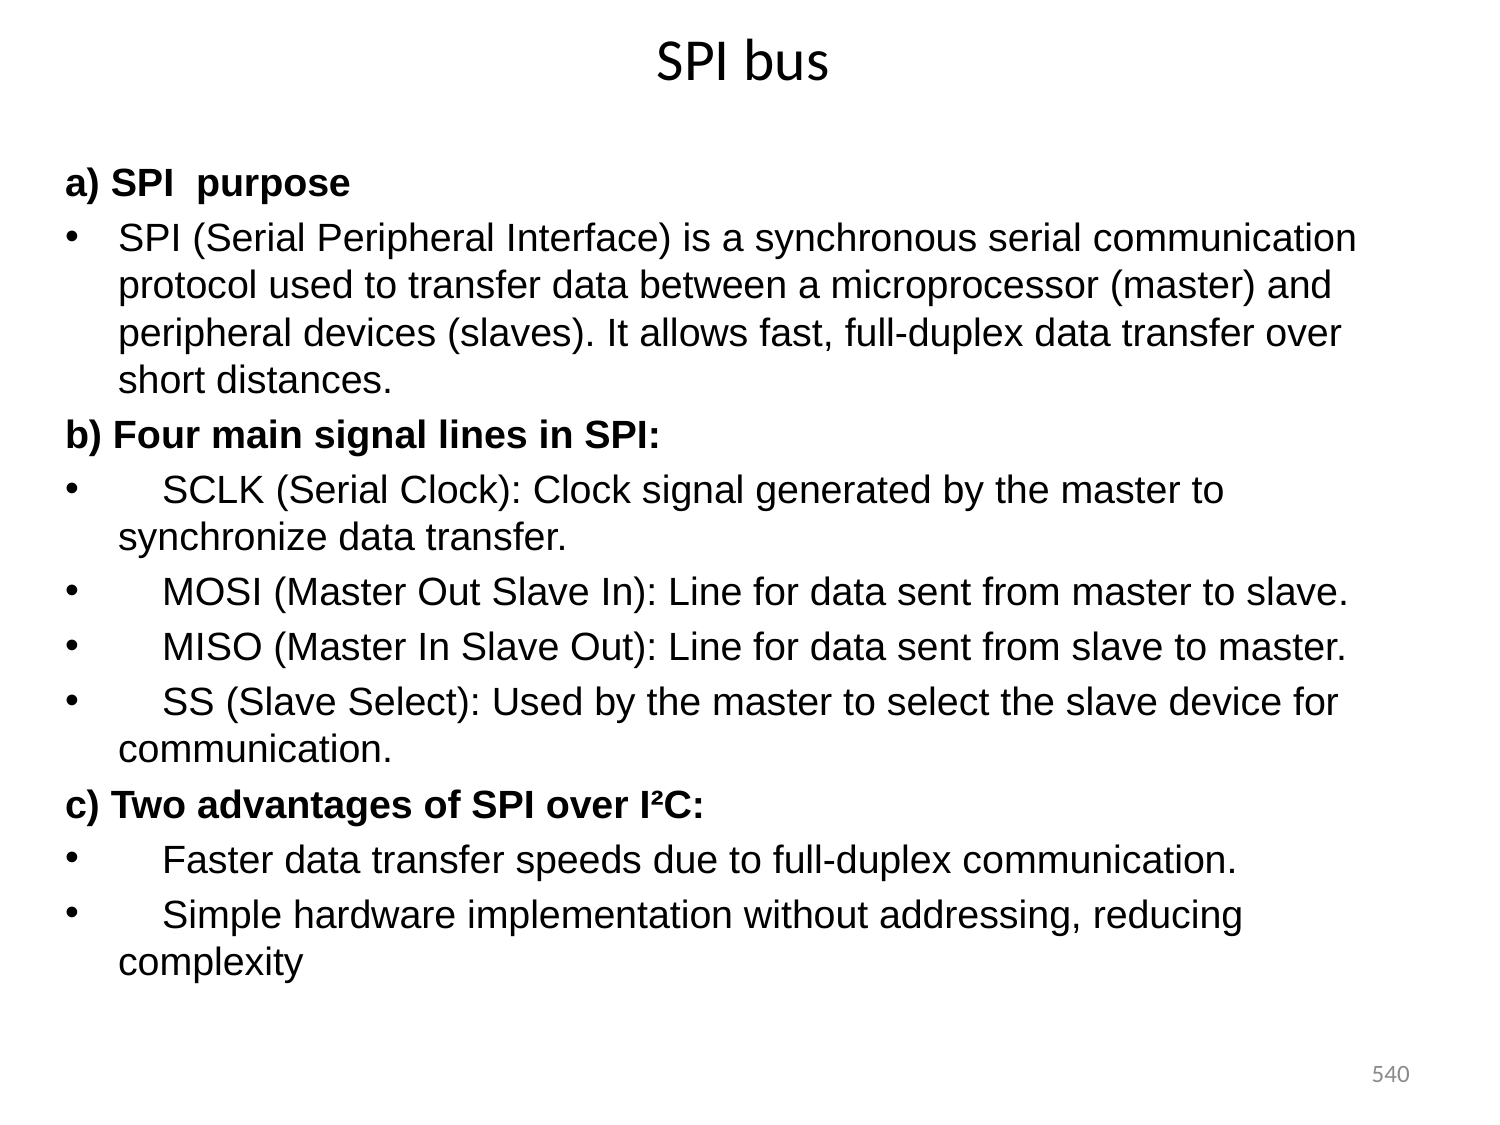

# SPI bus
a) SPI  purpose
SPI (Serial Peripheral Interface) is a synchronous serial communication protocol used to transfer data between a microprocessor (master) and peripheral devices (slaves). It allows fast, full-duplex data transfer over short distances.
b) Four main signal lines in SPI:
    SCLK (Serial Clock): Clock signal generated by the master to synchronize data transfer.
    MOSI (Master Out Slave In): Line for data sent from master to slave.
    MISO (Master In Slave Out): Line for data sent from slave to master.
    SS (Slave Select): Used by the master to select the slave device for communication.
c) Two advantages of SPI over I²C:
    Faster data transfer speeds due to full-duplex communication.
    Simple hardware implementation without addressing, reducing complexity
540